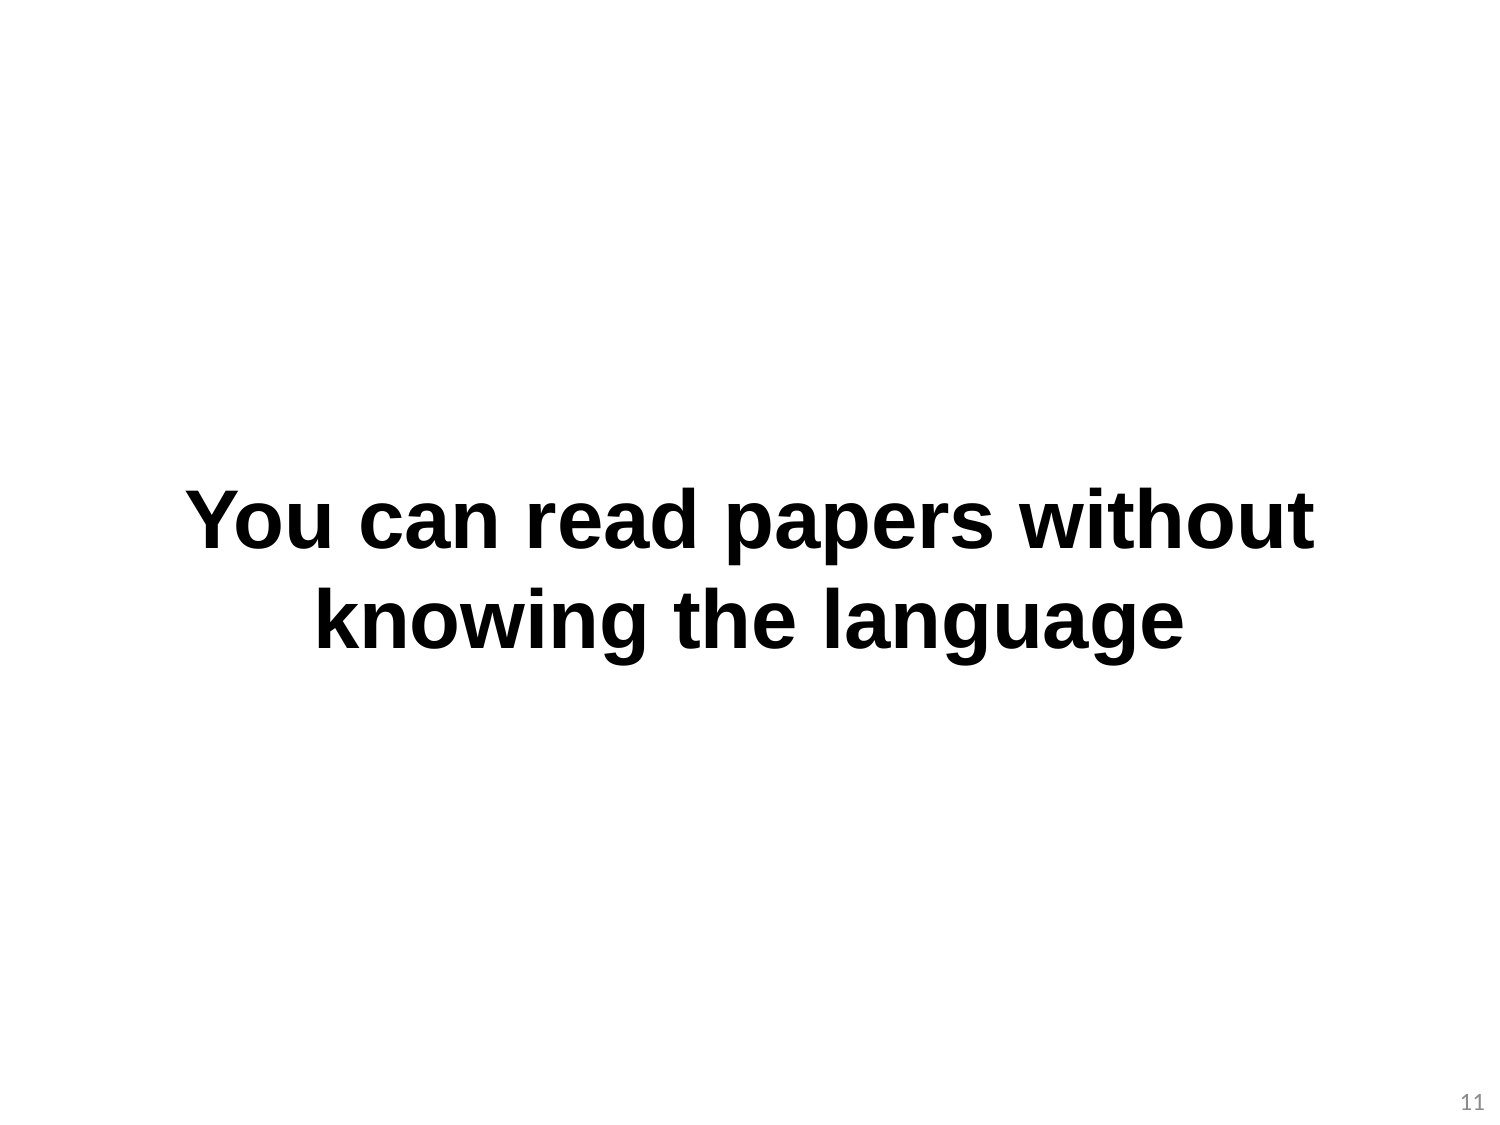

You can read papers without knowing the language
11